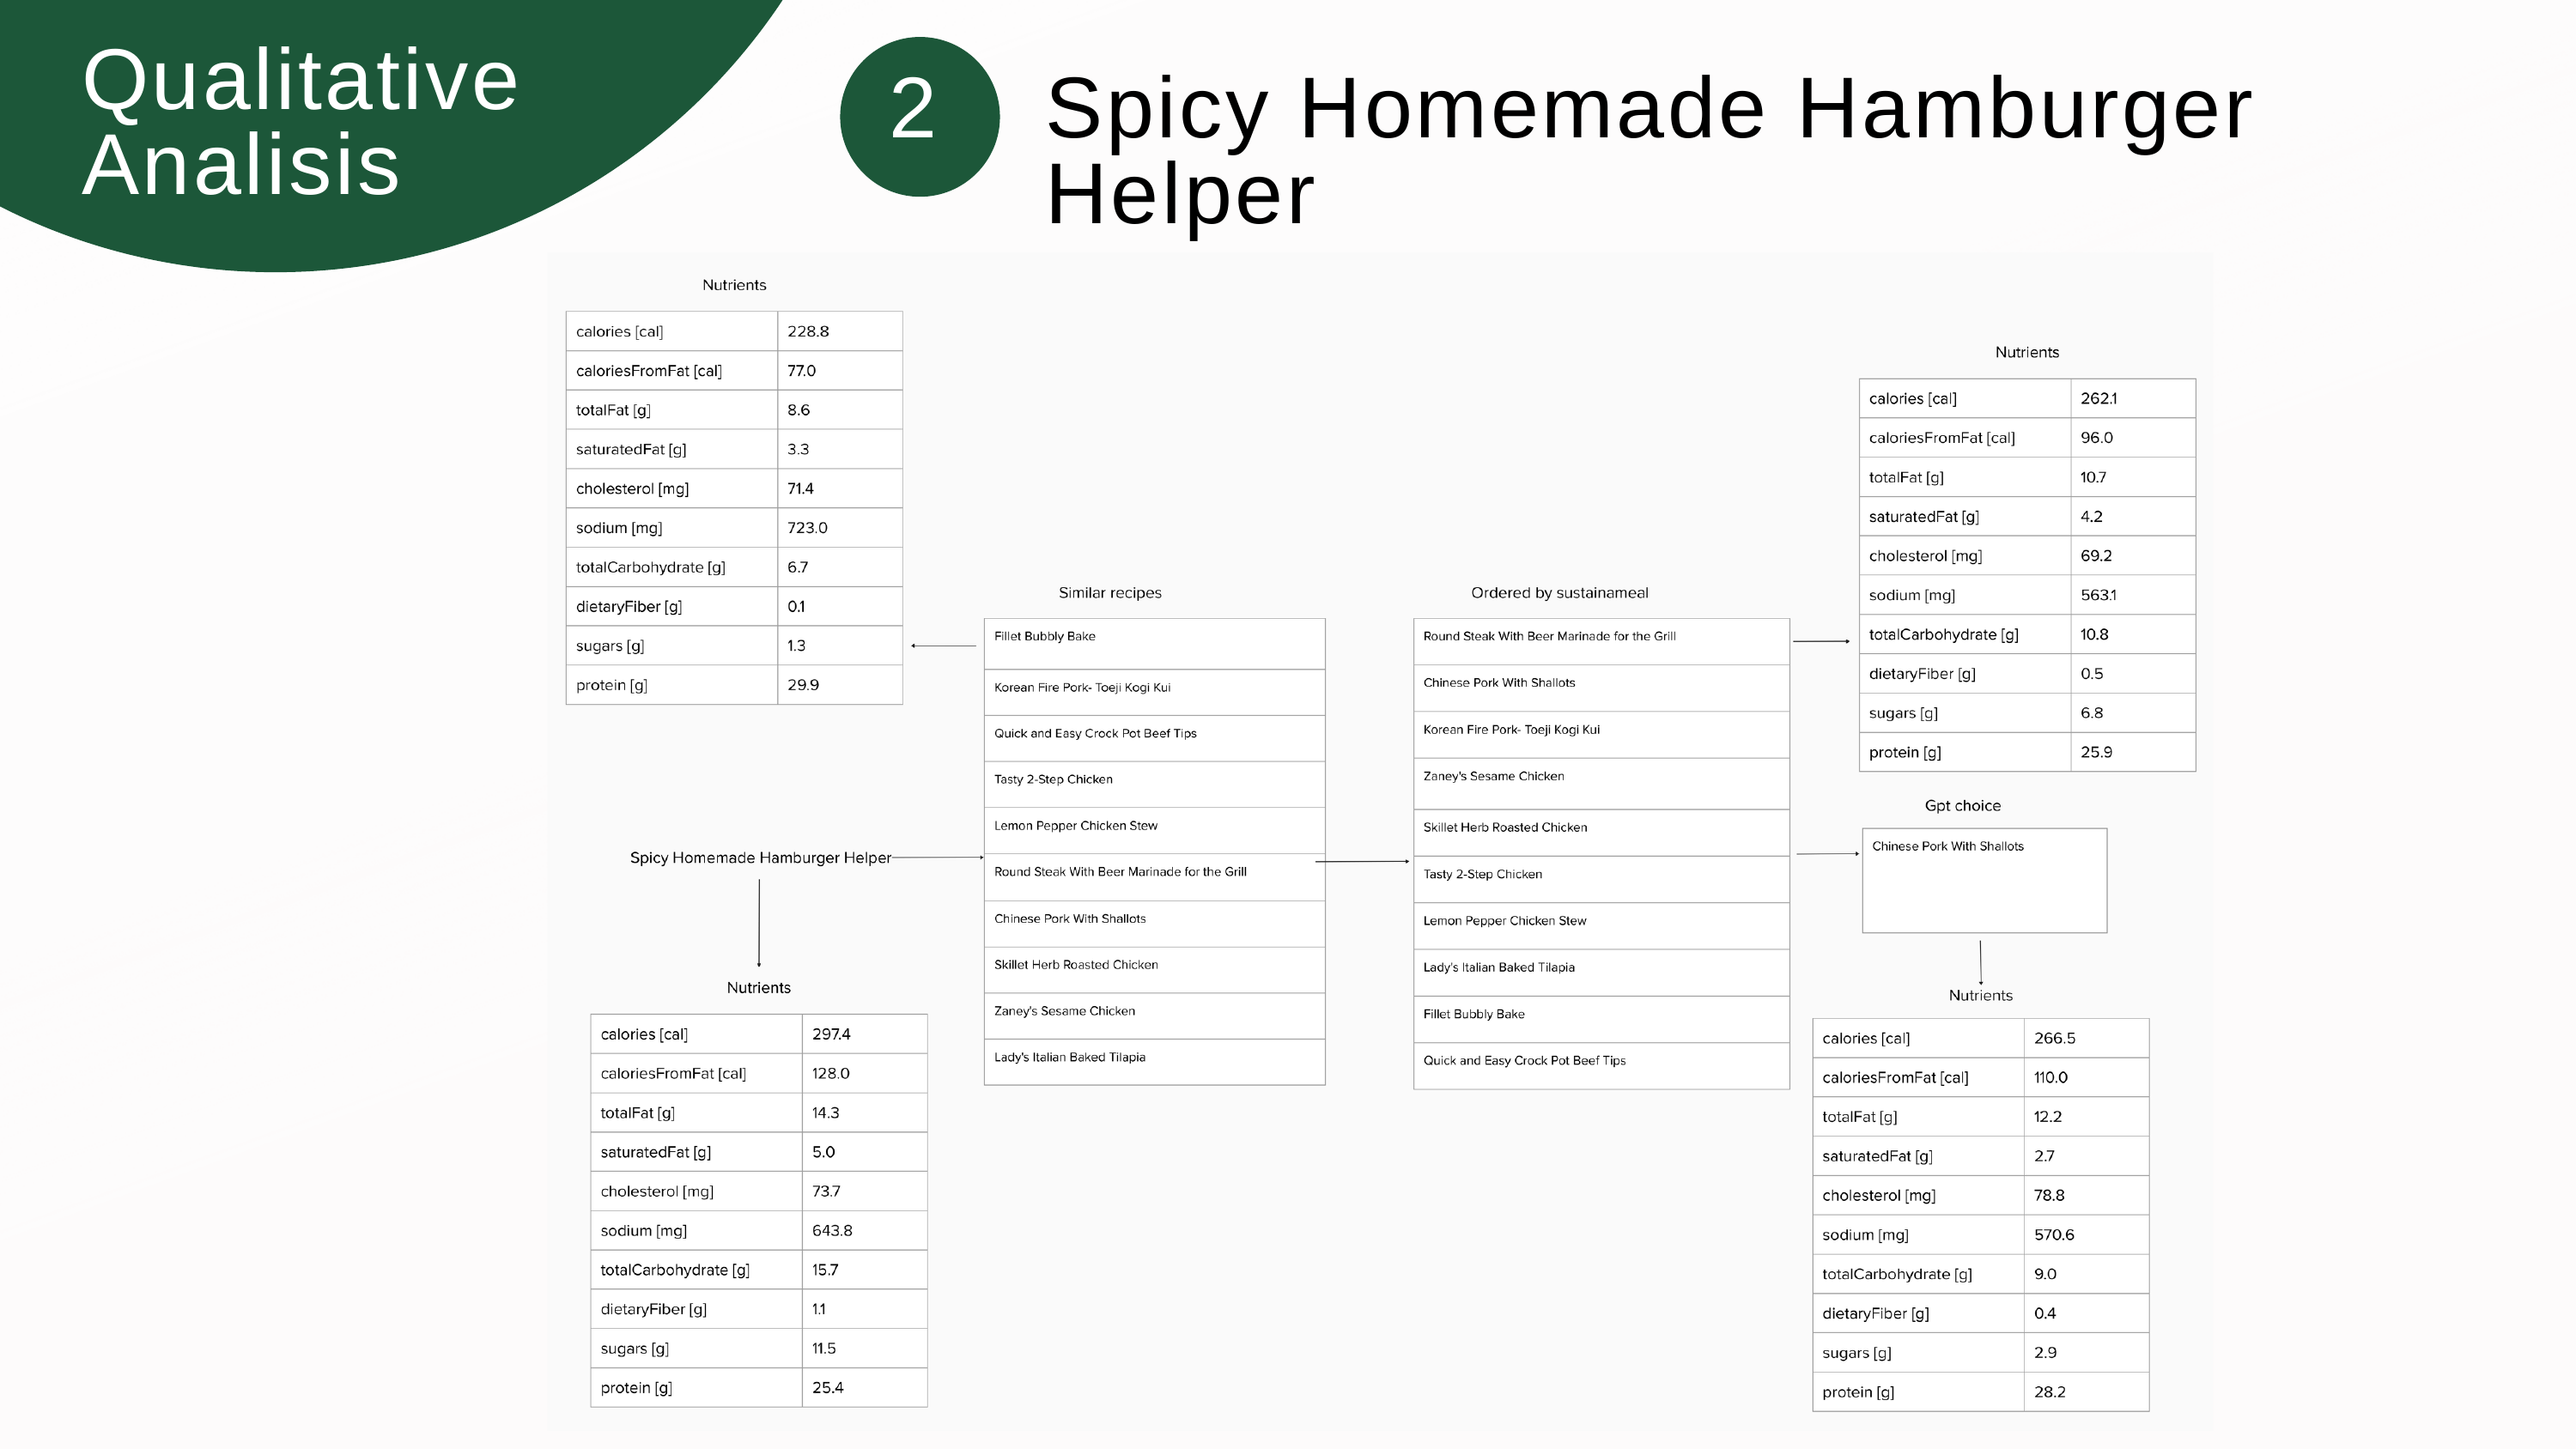

Qualitative
Analisis
2
Spicy Homemade Hamburger Helper